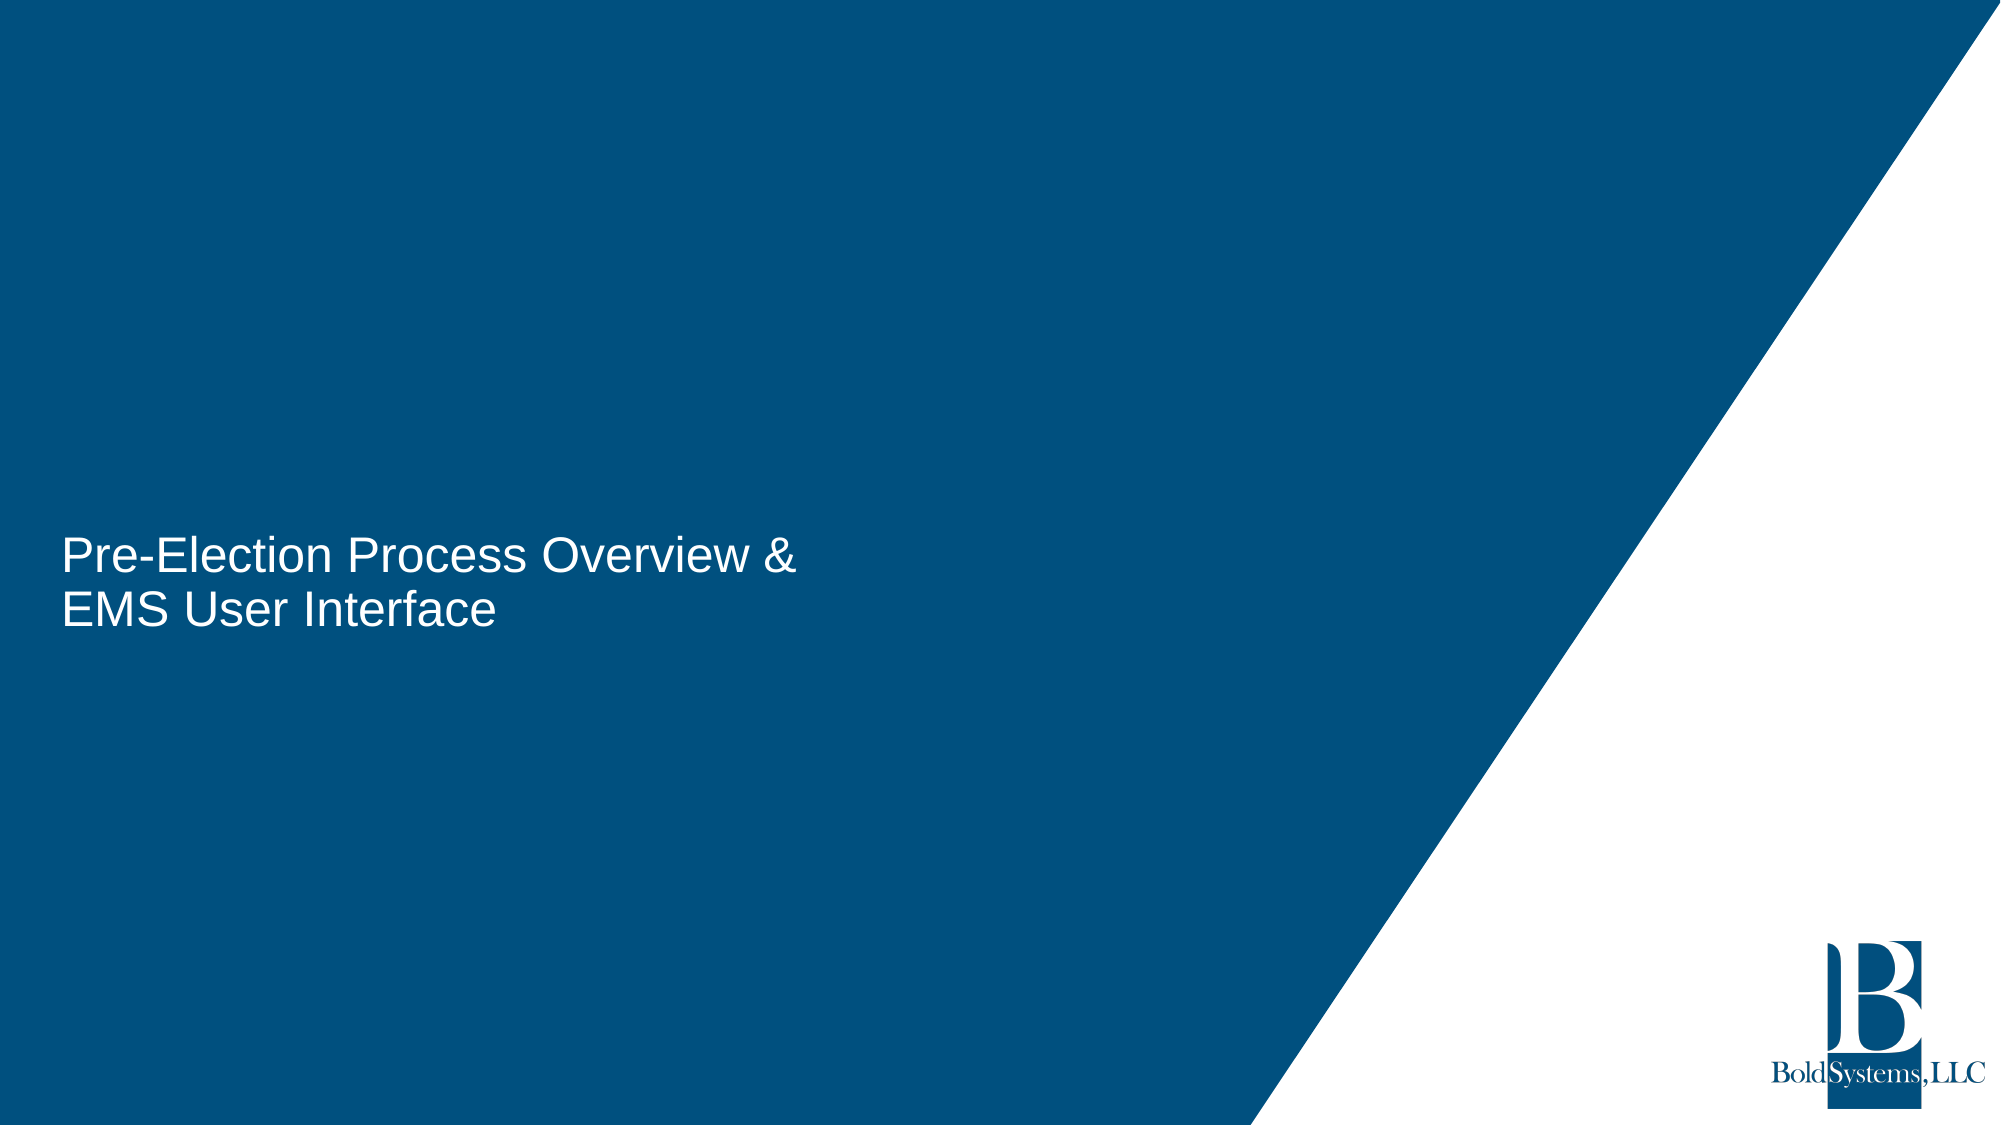

Pre-Election Process Overview &
EMS User Interface